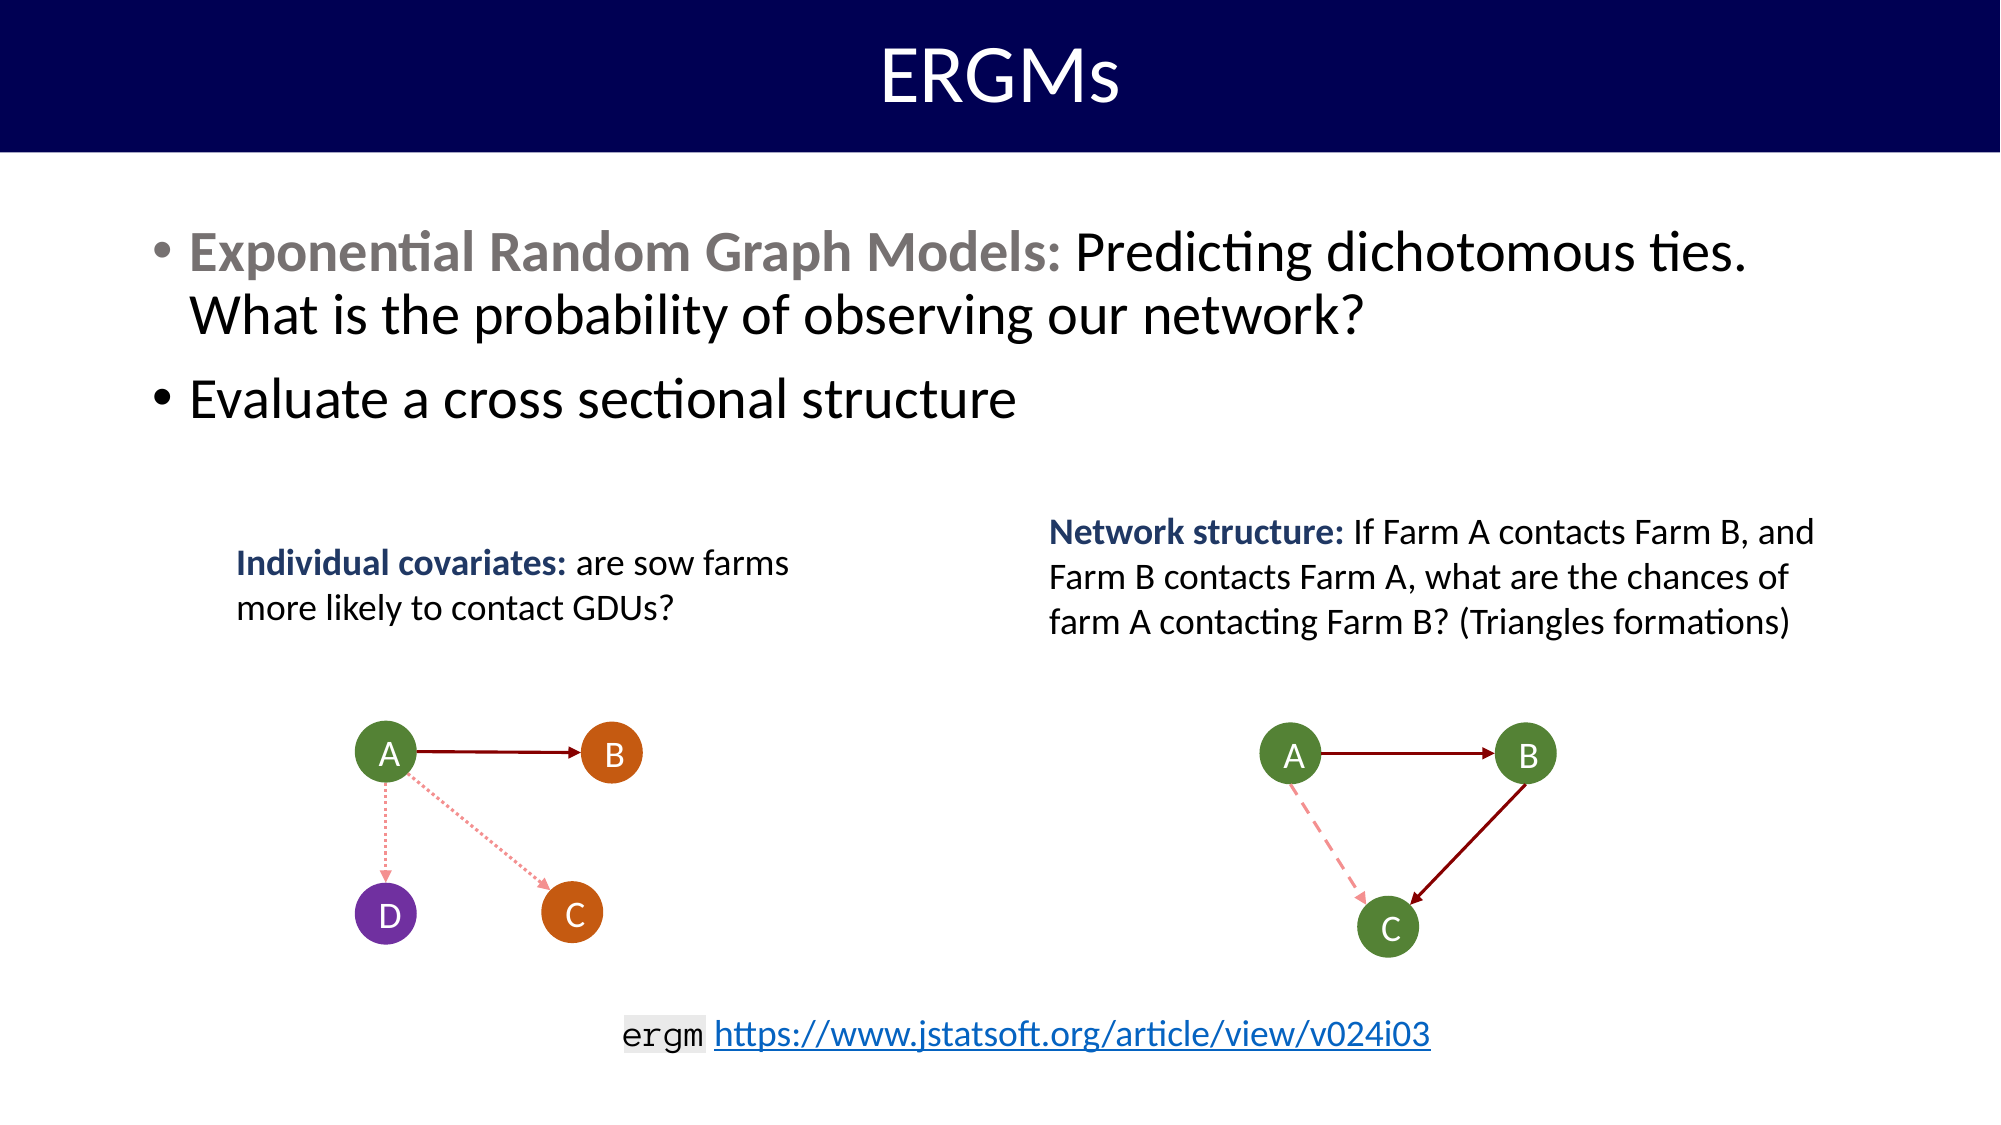

ERGMs
Exponential Random Graph Models: Predicting dichotomous ties. What is the probability of observing our network?
Evaluate a cross sectional structure
Network structure: If Farm A contacts Farm B, and Farm B contacts Farm A, what are the chances of farm A contacting Farm B? (Triangles formations)
Individual covariates: are sow farms more likely to contact GDUs?

A
B
C
D
A
B
C
ergm https://www.jstatsoft.org/article/view/v024i03